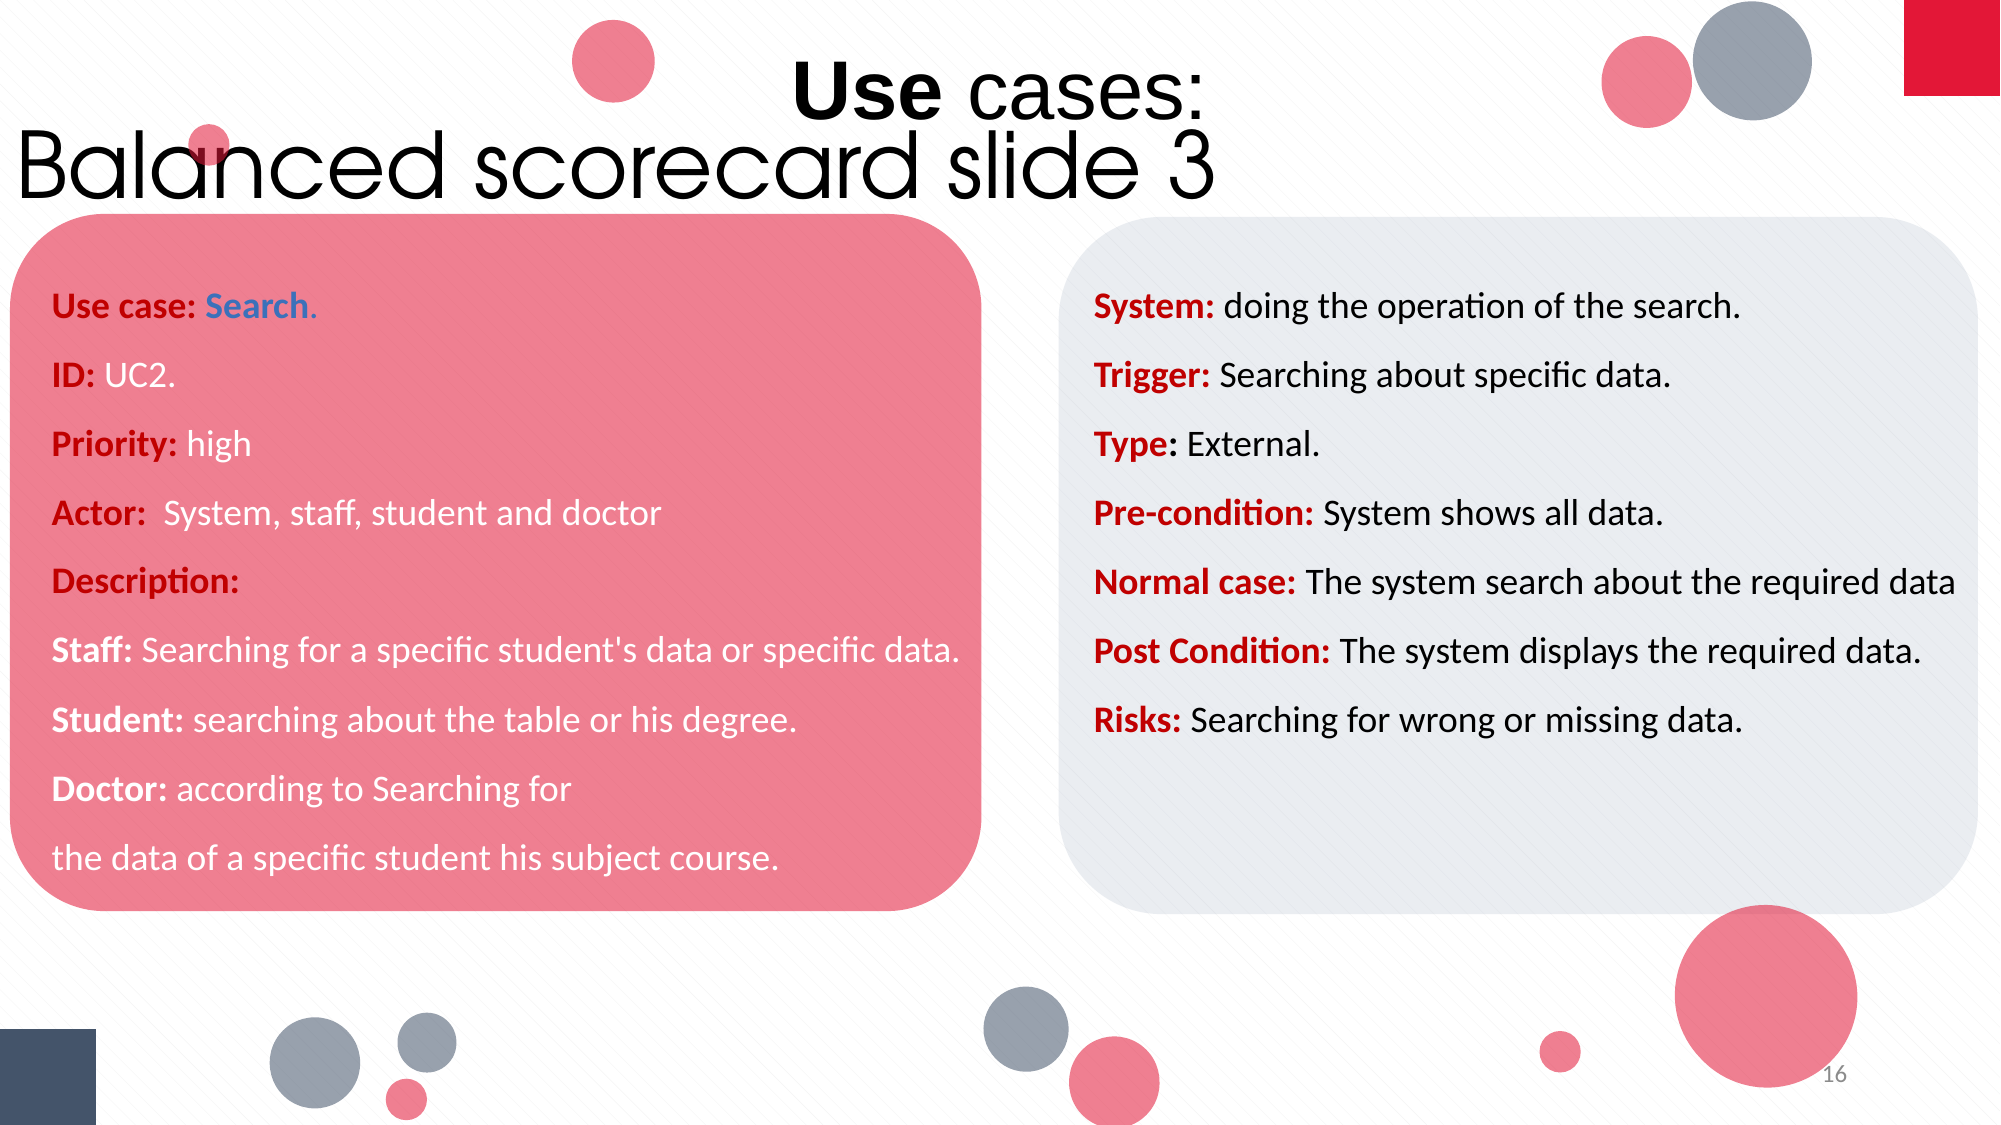

Use cases:

Balanced scorecard slide 3

Use case: Search.
ID: UC2.
Priority: high
Actor:  System, staff, student and doctor
Description:
Staff: Searching for a specific student's data or specific data.
Student: searching about the table or his degree.
Doctor: according to Searching for
the data of a specific student his subject course.
System: doing the operation of the search.
Trigger: Searching about specific data.
Type: External.
Pre-condition: System shows all data.
Normal case: The system search about the required data
Post Condition: The system displays the required data.
Risks: Searching for wrong or missing data.

16